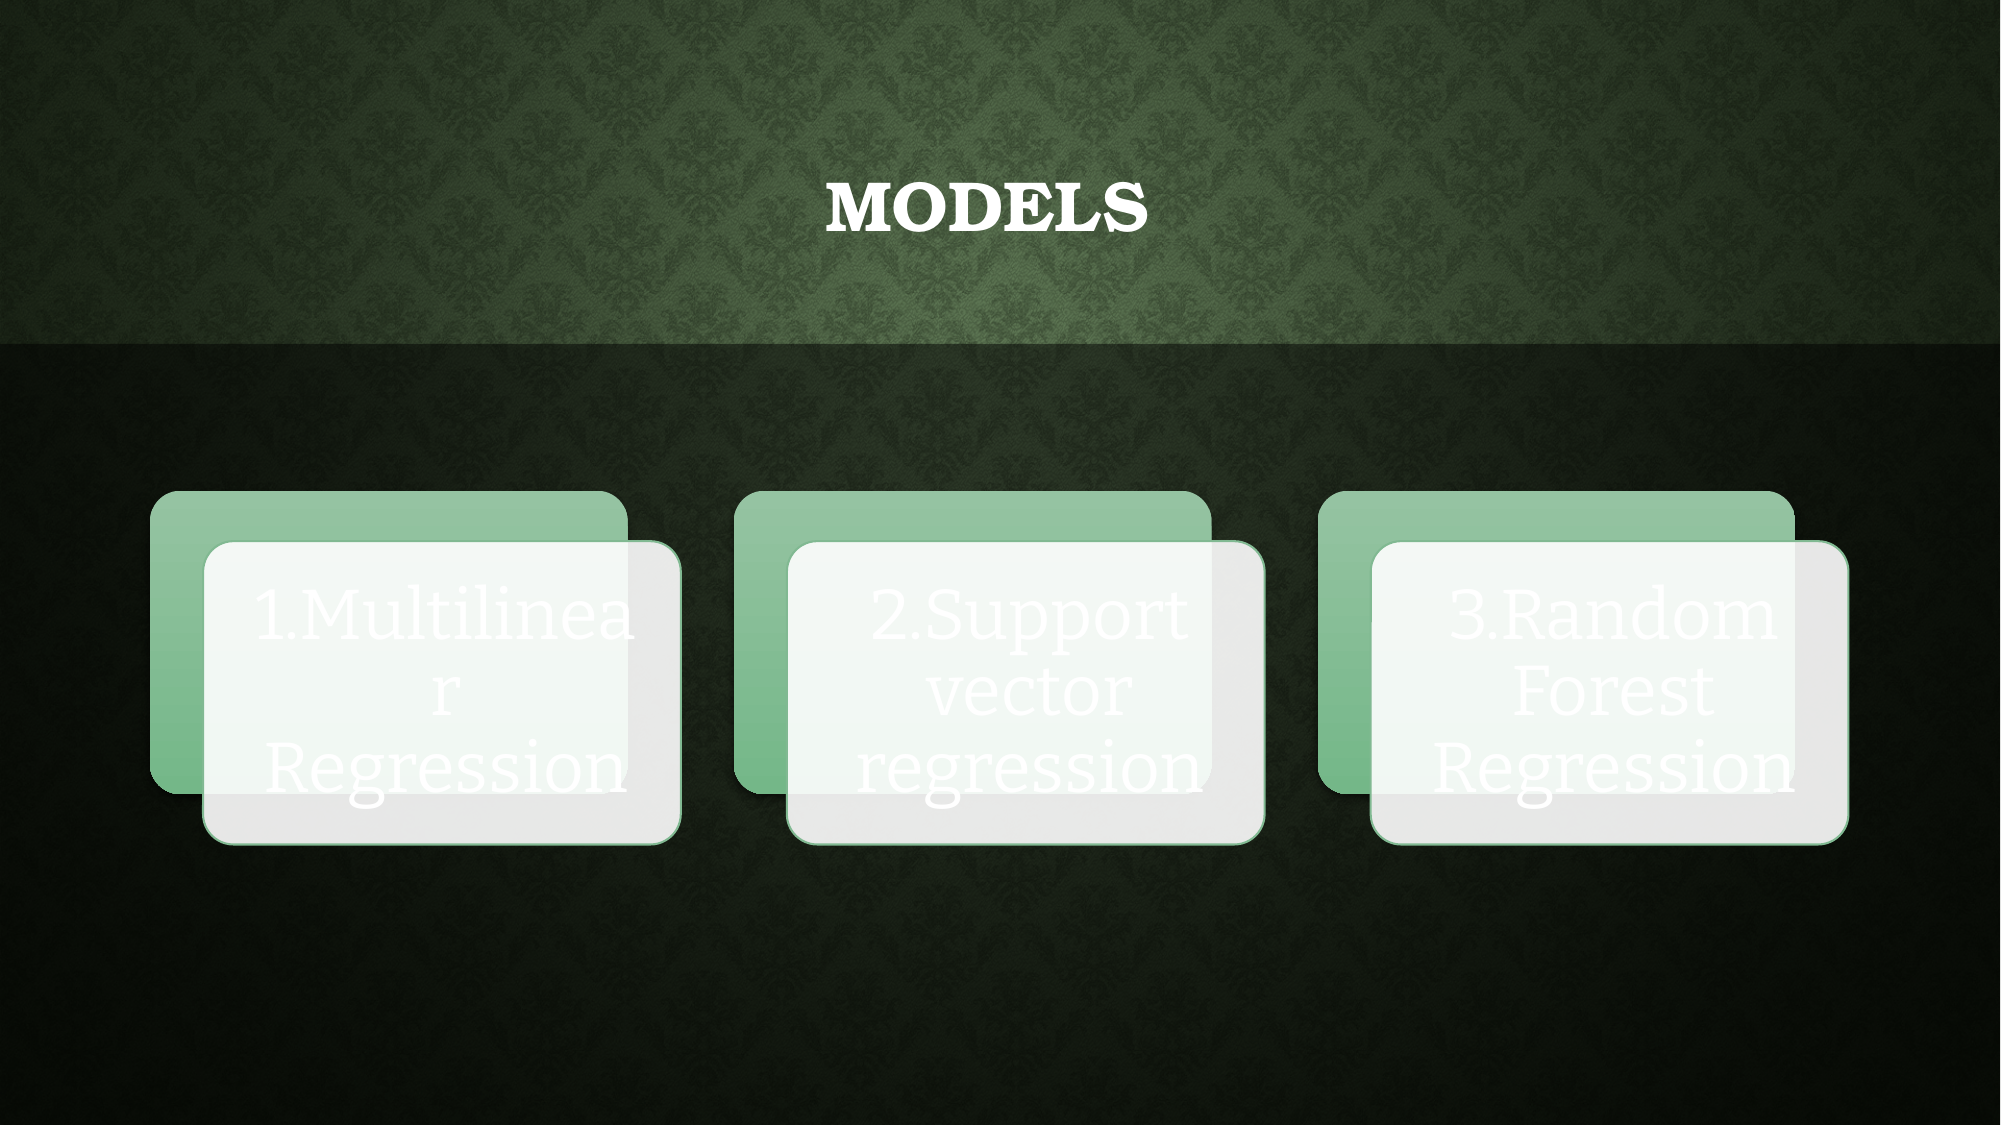

# MODELS

1.Multilinear Regression
2.Support vector regression
3.Random Forest Regression